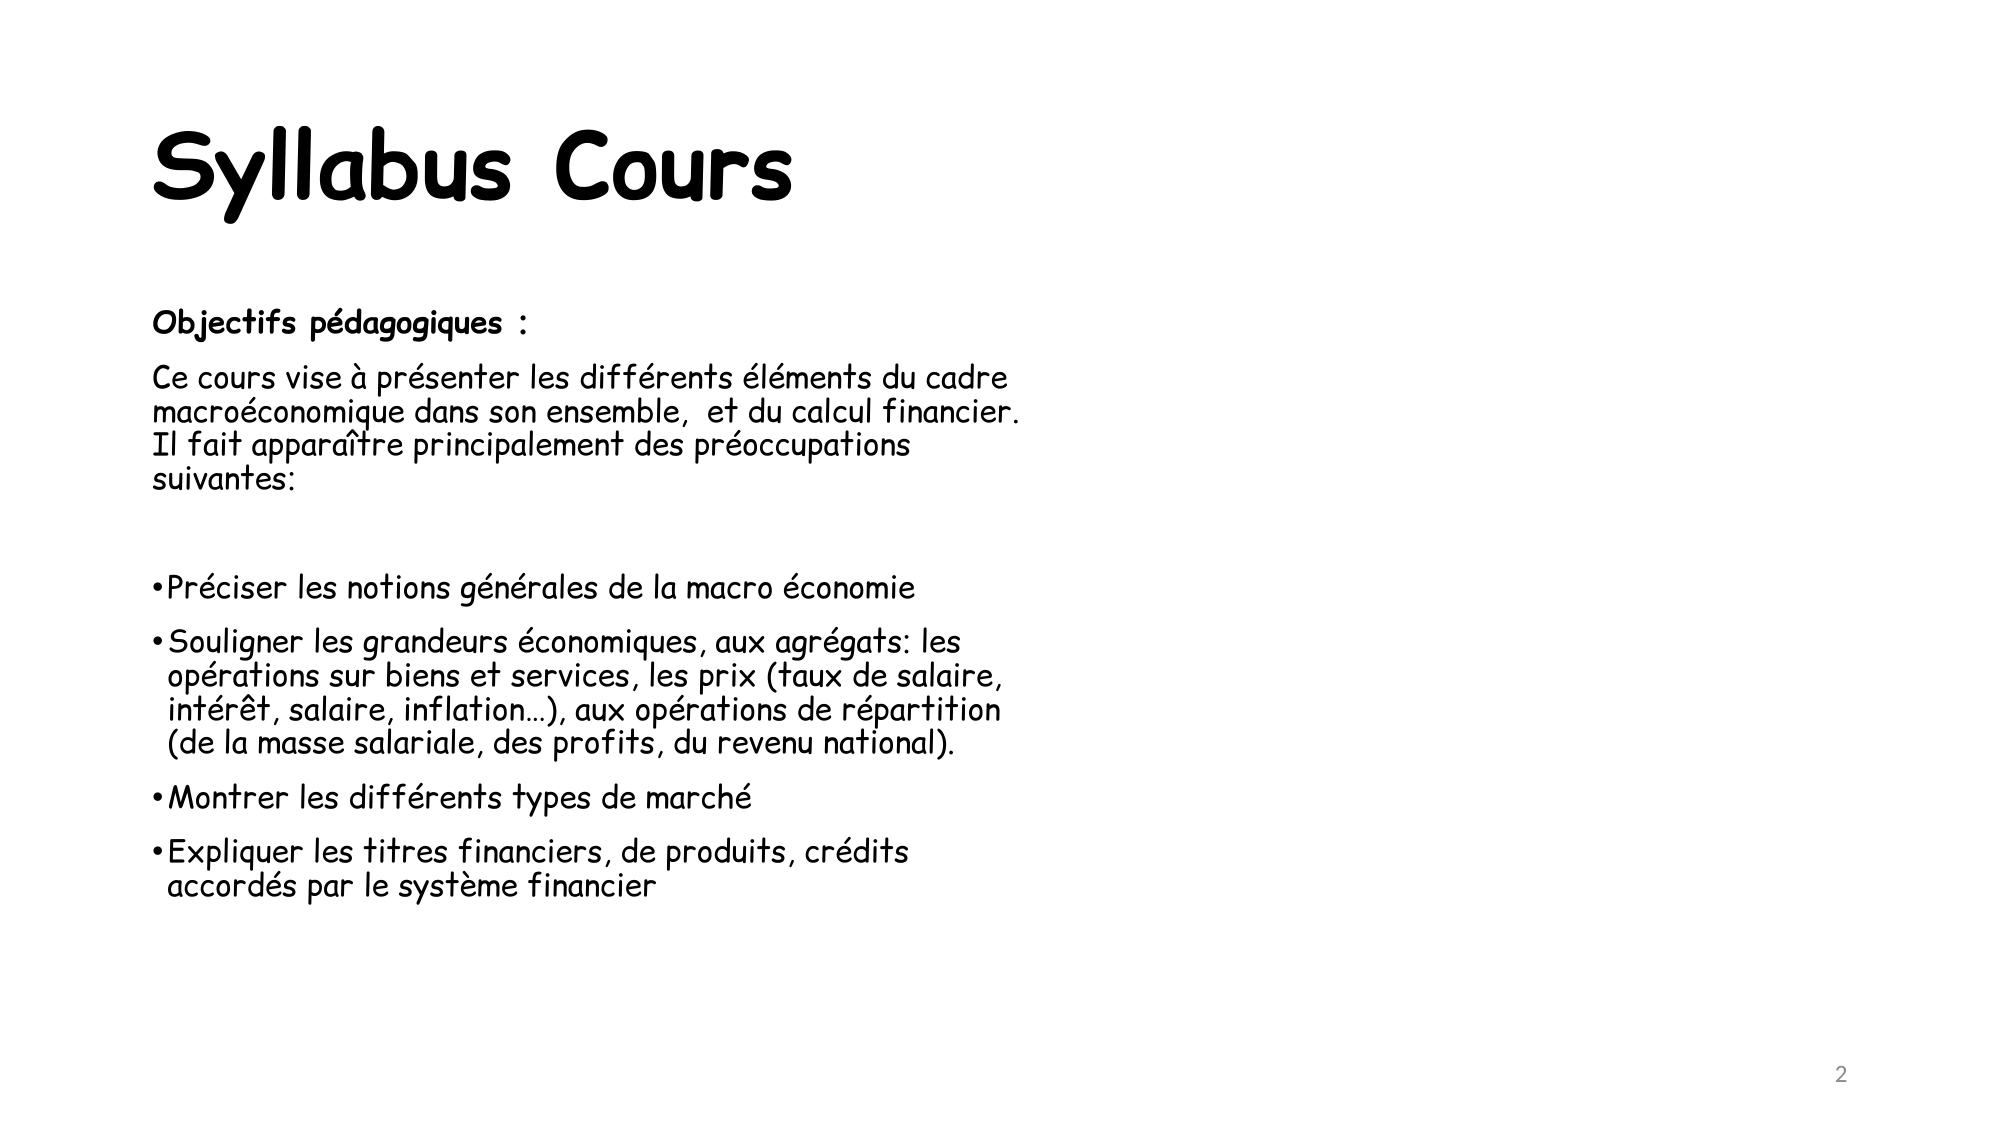

# Syllabus Cours
Objectifs pédagogiques :
Ce cours vise à présenter les différents éléments du cadre macroéconomique dans son ensemble,  et du calcul financier. Il fait apparaître principalement des préoccupations suivantes:

Préciser les notions générales de la macro économie
Souligner les grandeurs économiques, aux agrégats: les opérations sur biens et services, les prix (taux de salaire, intérêt, salaire, inflation…), aux opérations de répartition (de la masse salariale, des profits, du revenu national).
Montrer les différents types de marché
Expliquer les titres financiers, de produits, crédits accordés par le système financier
2